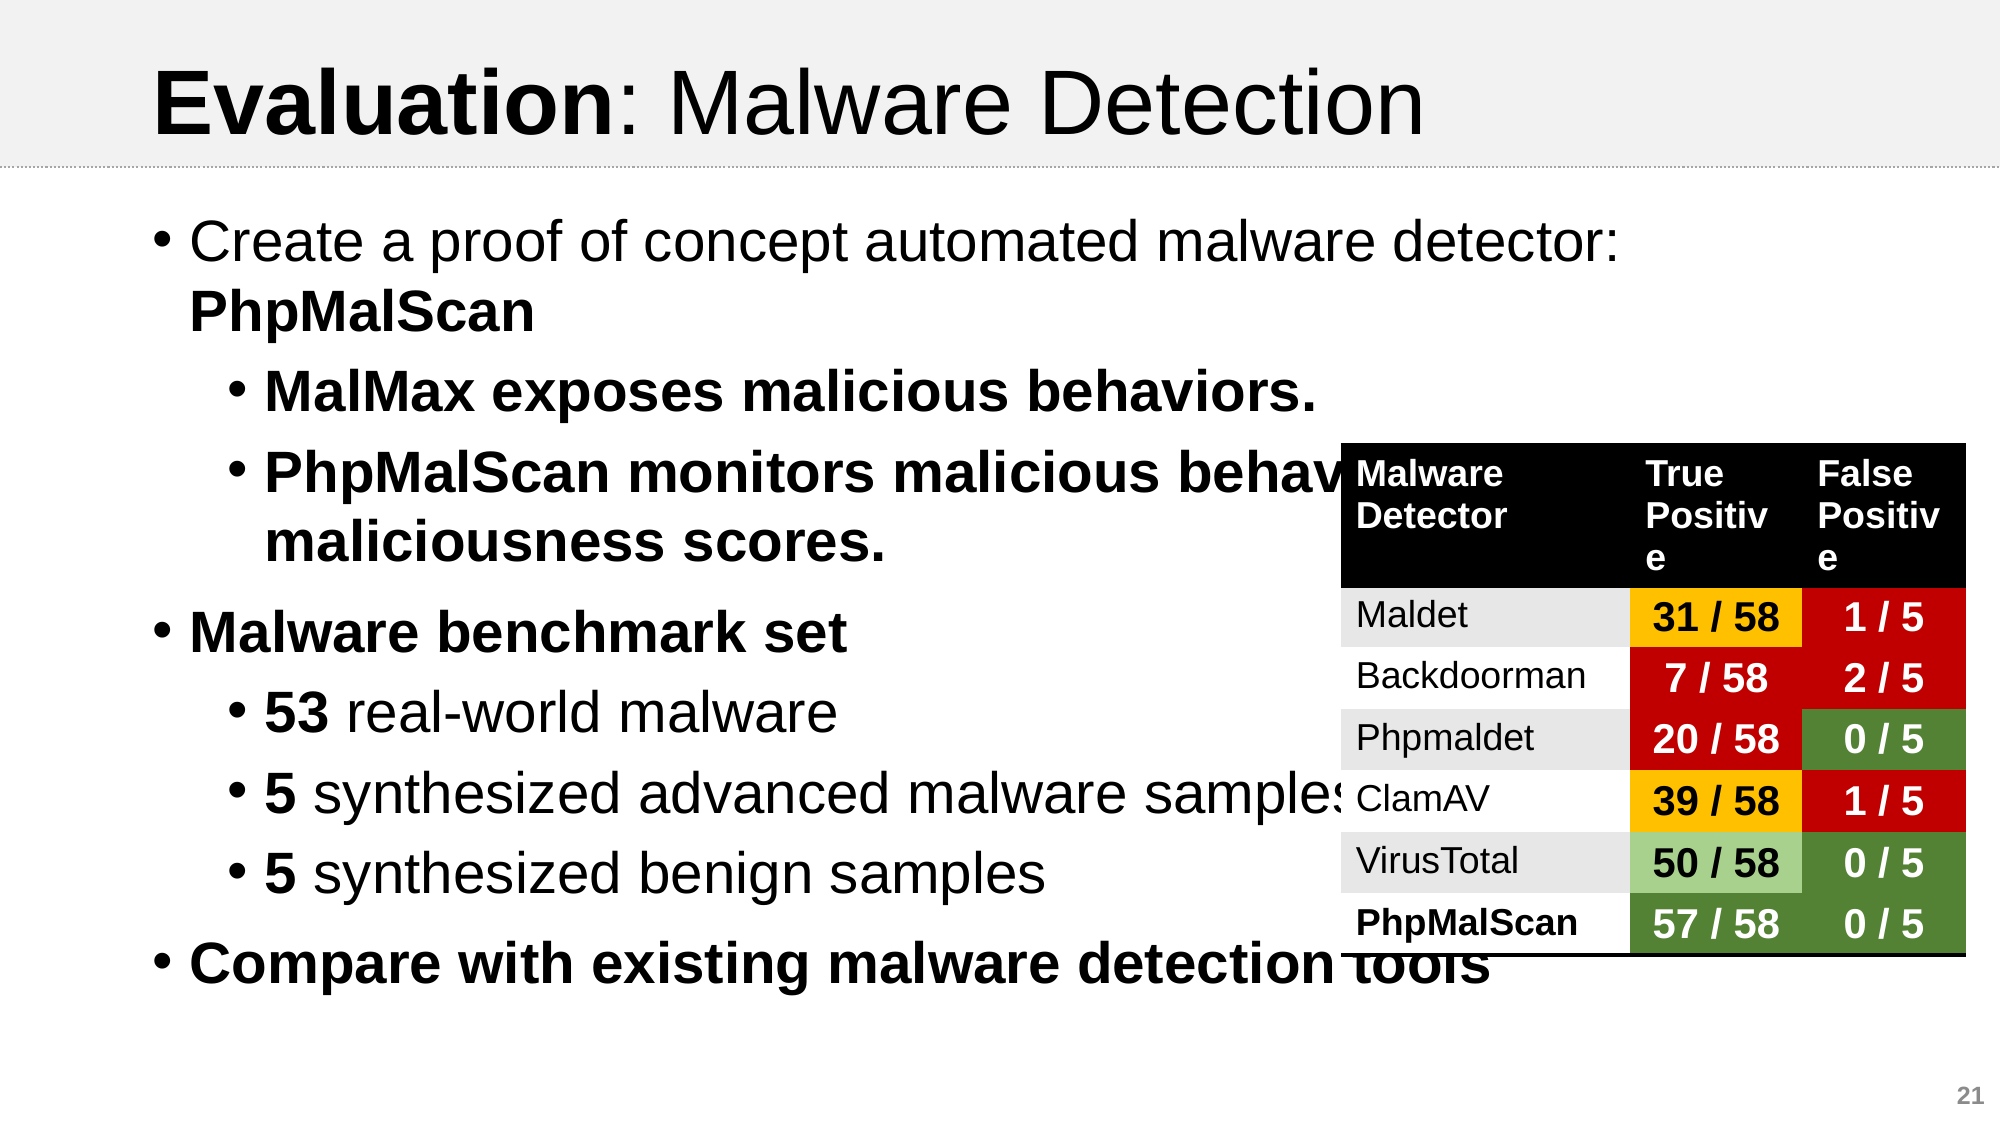

# Evaluation: Malware Detection
Create a proof of concept automated malware detector: PhpMalScan
MalMax exposes malicious behaviors.
PhpMalScan monitors malicious behaviors and calculates maliciousness scores.
Malware benchmark set
53 real-world malware
5 synthesized advanced malware samples
5 synthesized benign samples
Compare with existing malware detection tools
| Malware Detector | True Positive | False Positive |
| --- | --- | --- |
| Maldet | 31 / 58 | 1 / 5 |
| Backdoorman | 7 / 58 | 2 / 5 |
| Phpmaldet | 20 / 58 | 0 / 5 |
| ClamAV | 39 / 58 | 1 / 5 |
| VirusTotal | 50 / 58 | 0 / 5 |
| PhpMalScan | 57 / 58 | 0 / 5 |
21